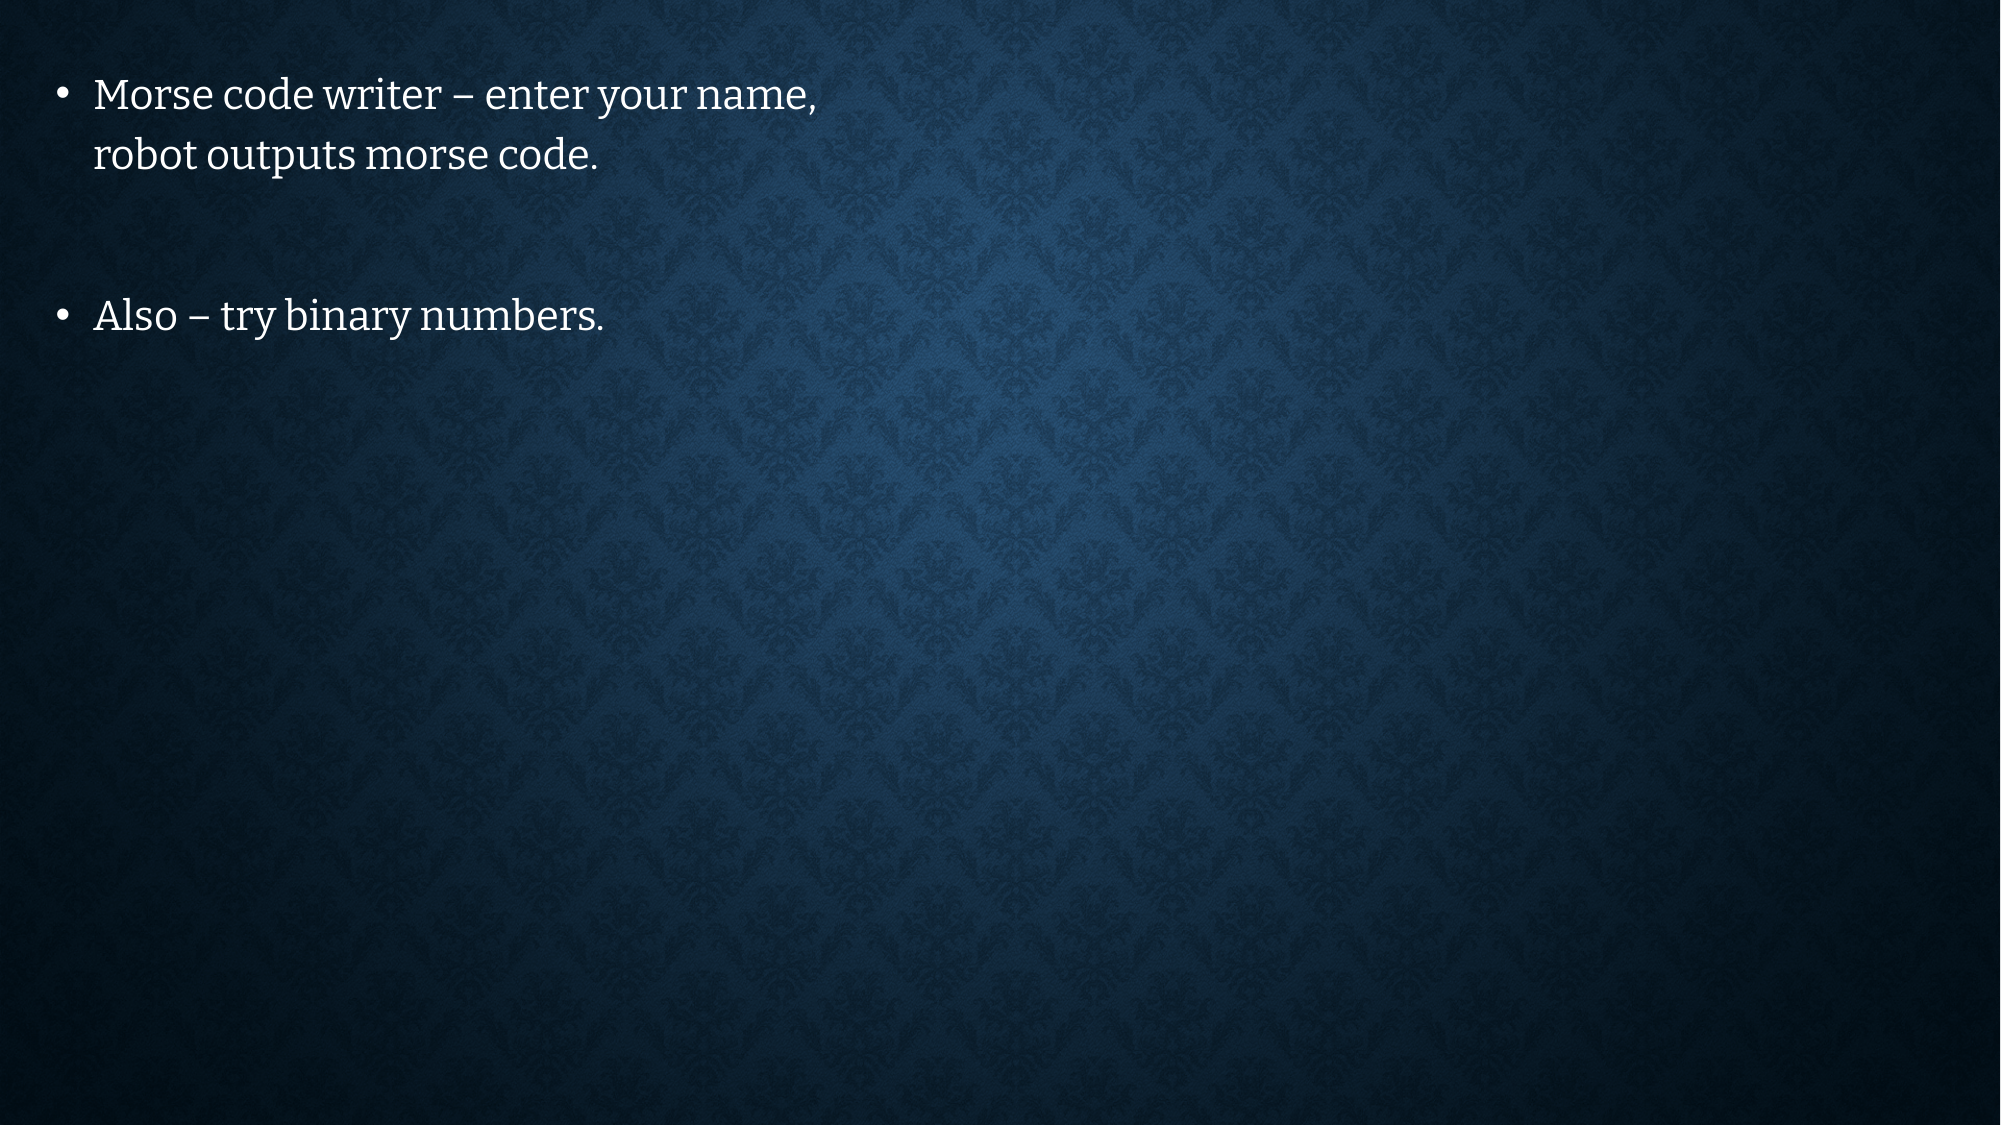

Morse code writer – enter your name, robot outputs morse code.

Also – try binary numbers.